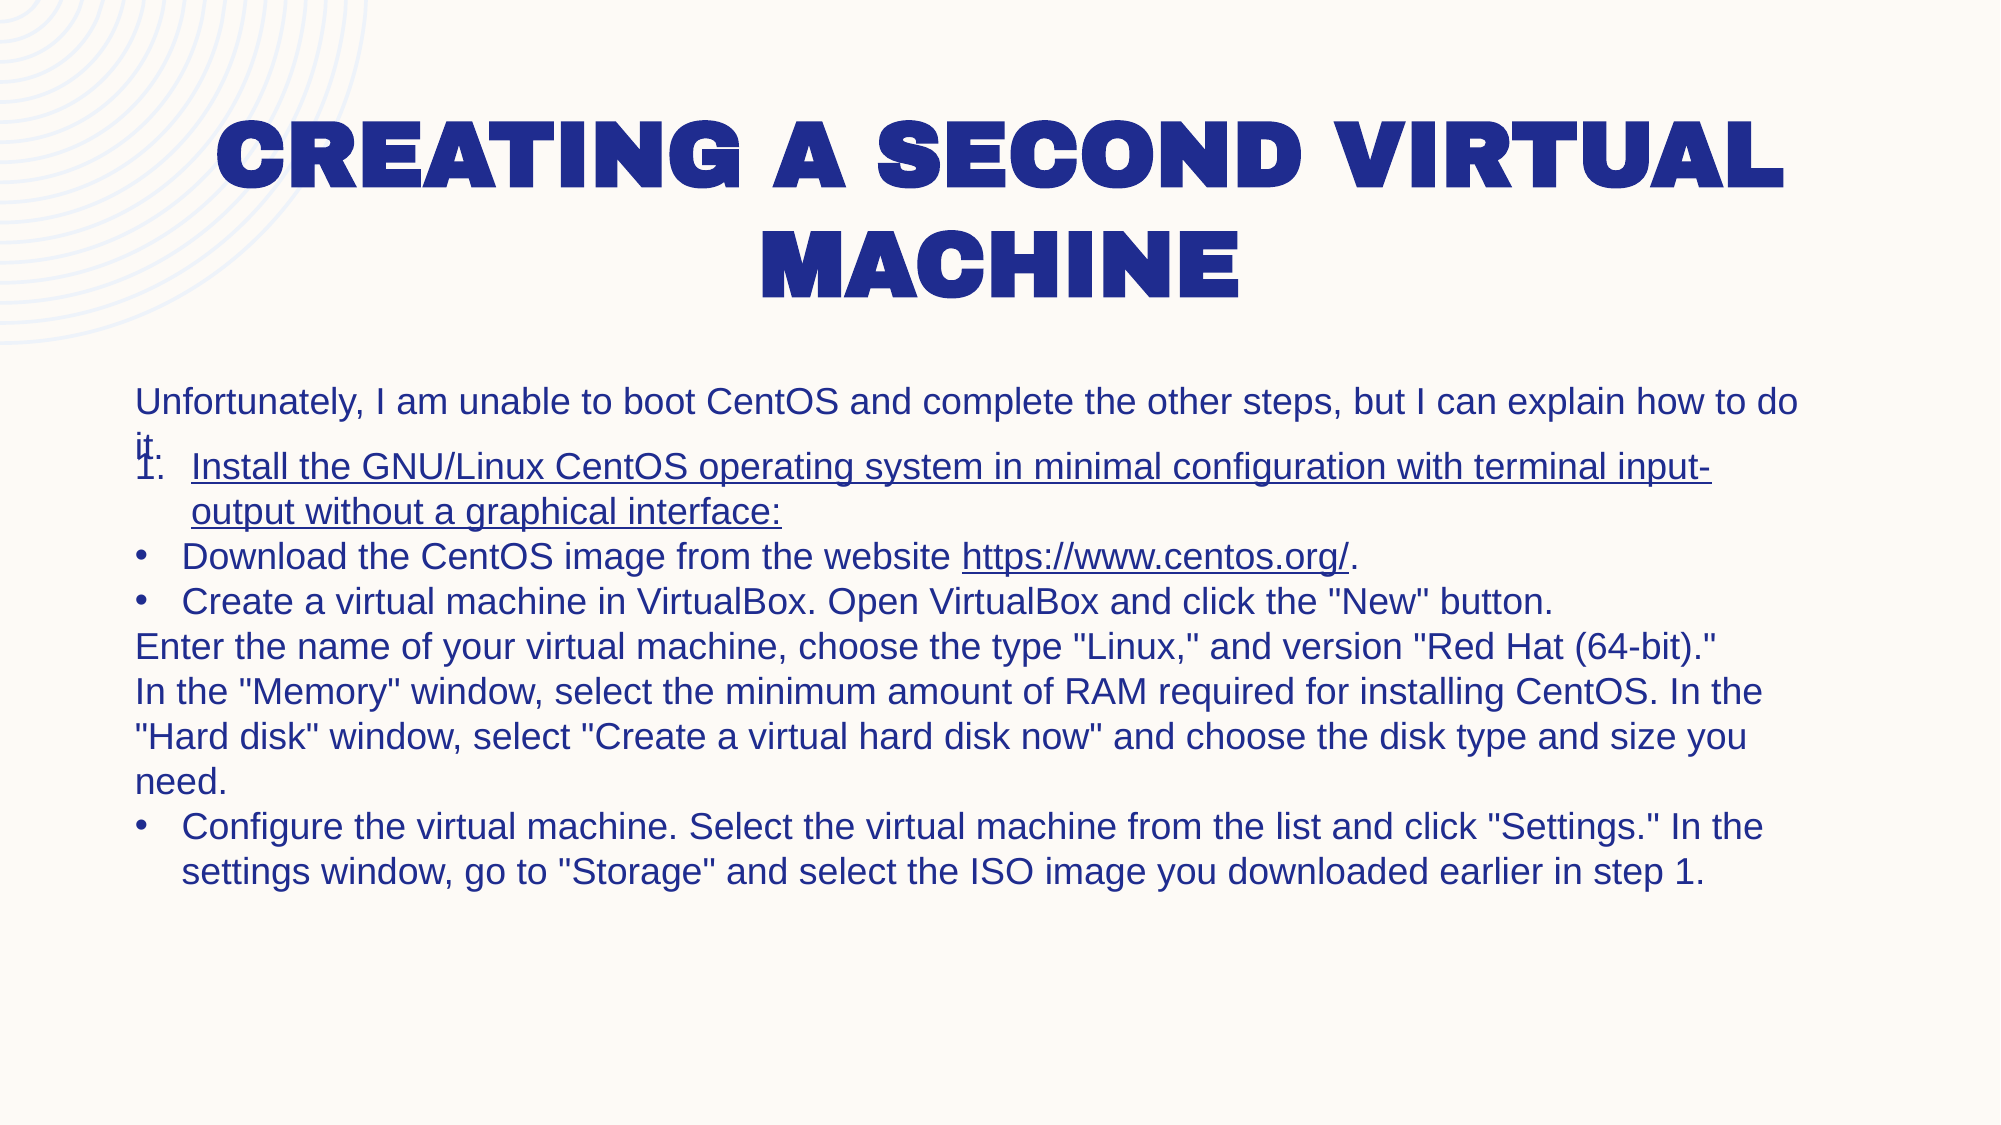

# creating a second virtual machine
Unfortunately, I am unable to boot CentOS and complete the other steps, but I can explain how to do it.
Install the GNU/Linux CentOS operating system in minimal configuration with terminal input-output without a graphical interface:
Download the CentOS image from the website https://www.centos.org/.
Create a virtual machine in VirtualBox. Open VirtualBox and click the "New" button.
Enter the name of your virtual machine, choose the type "Linux," and version "Red Hat (64-bit)."
In the "Memory" window, select the minimum amount of RAM required for installing CentOS. In the "Hard disk" window, select "Create a virtual hard disk now" and choose the disk type and size you need.
Configure the virtual machine. Select the virtual machine from the list and click "Settings." In the settings window, go to "Storage" and select the ISO image you downloaded earlier in step 1.